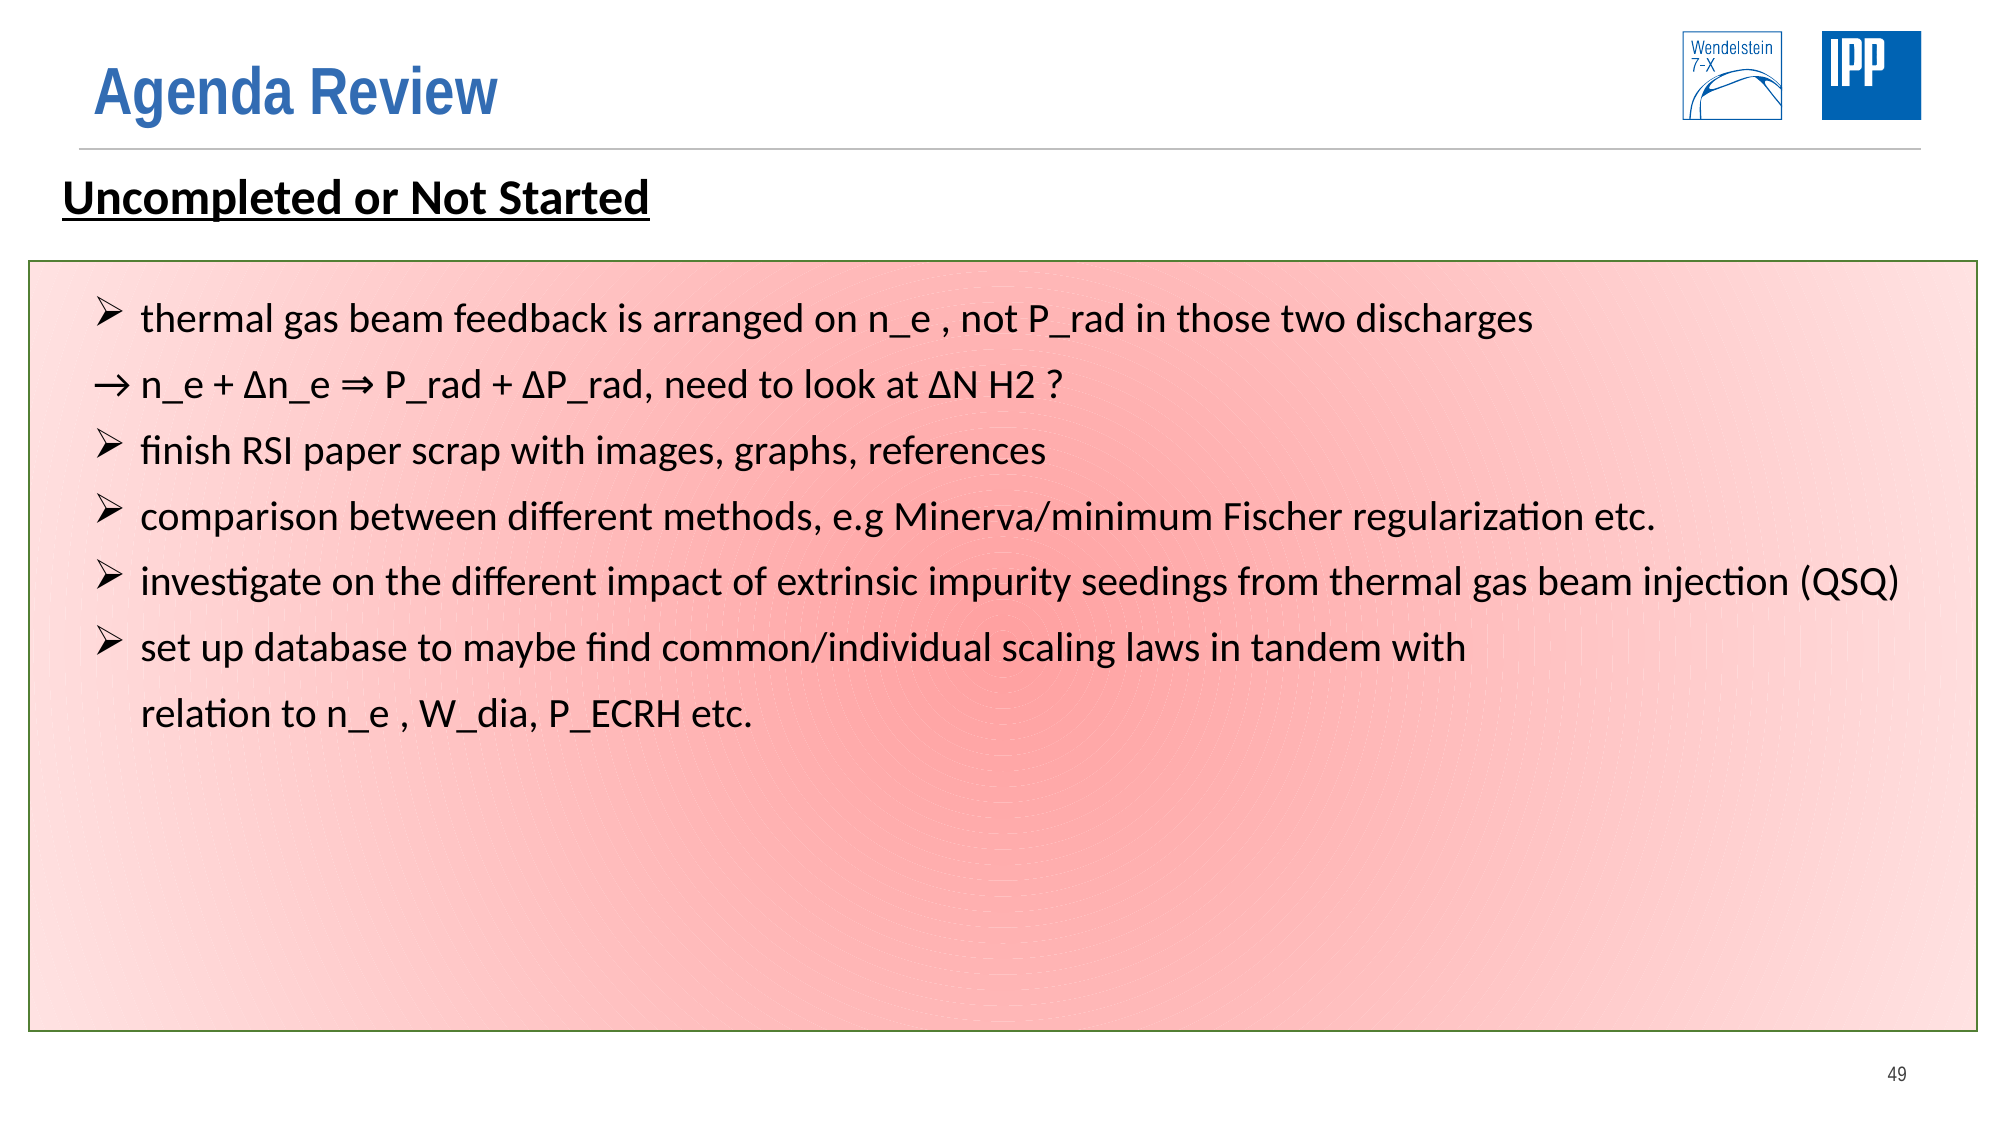

# Agenda Review
Uncompleted or Not Started

 thermal gas beam feedback is arranged on n_e , not P_rad in those two discharges
→ n_e + ∆n_e ⇒ P_rad + ∆P_rad, need to look at ∆N H2 ?
 finish RSI paper scrap with images, graphs, references
 comparison between different methods, e.g Minerva/minimum Fischer regularization etc.
 investigate on the different impact of extrinsic impurity seedings from thermal gas beam injection (QSQ)
 set up database to maybe find common/individual scaling laws in tandem with
     relation to n_e , W_dia, P_ECRH etc.
49